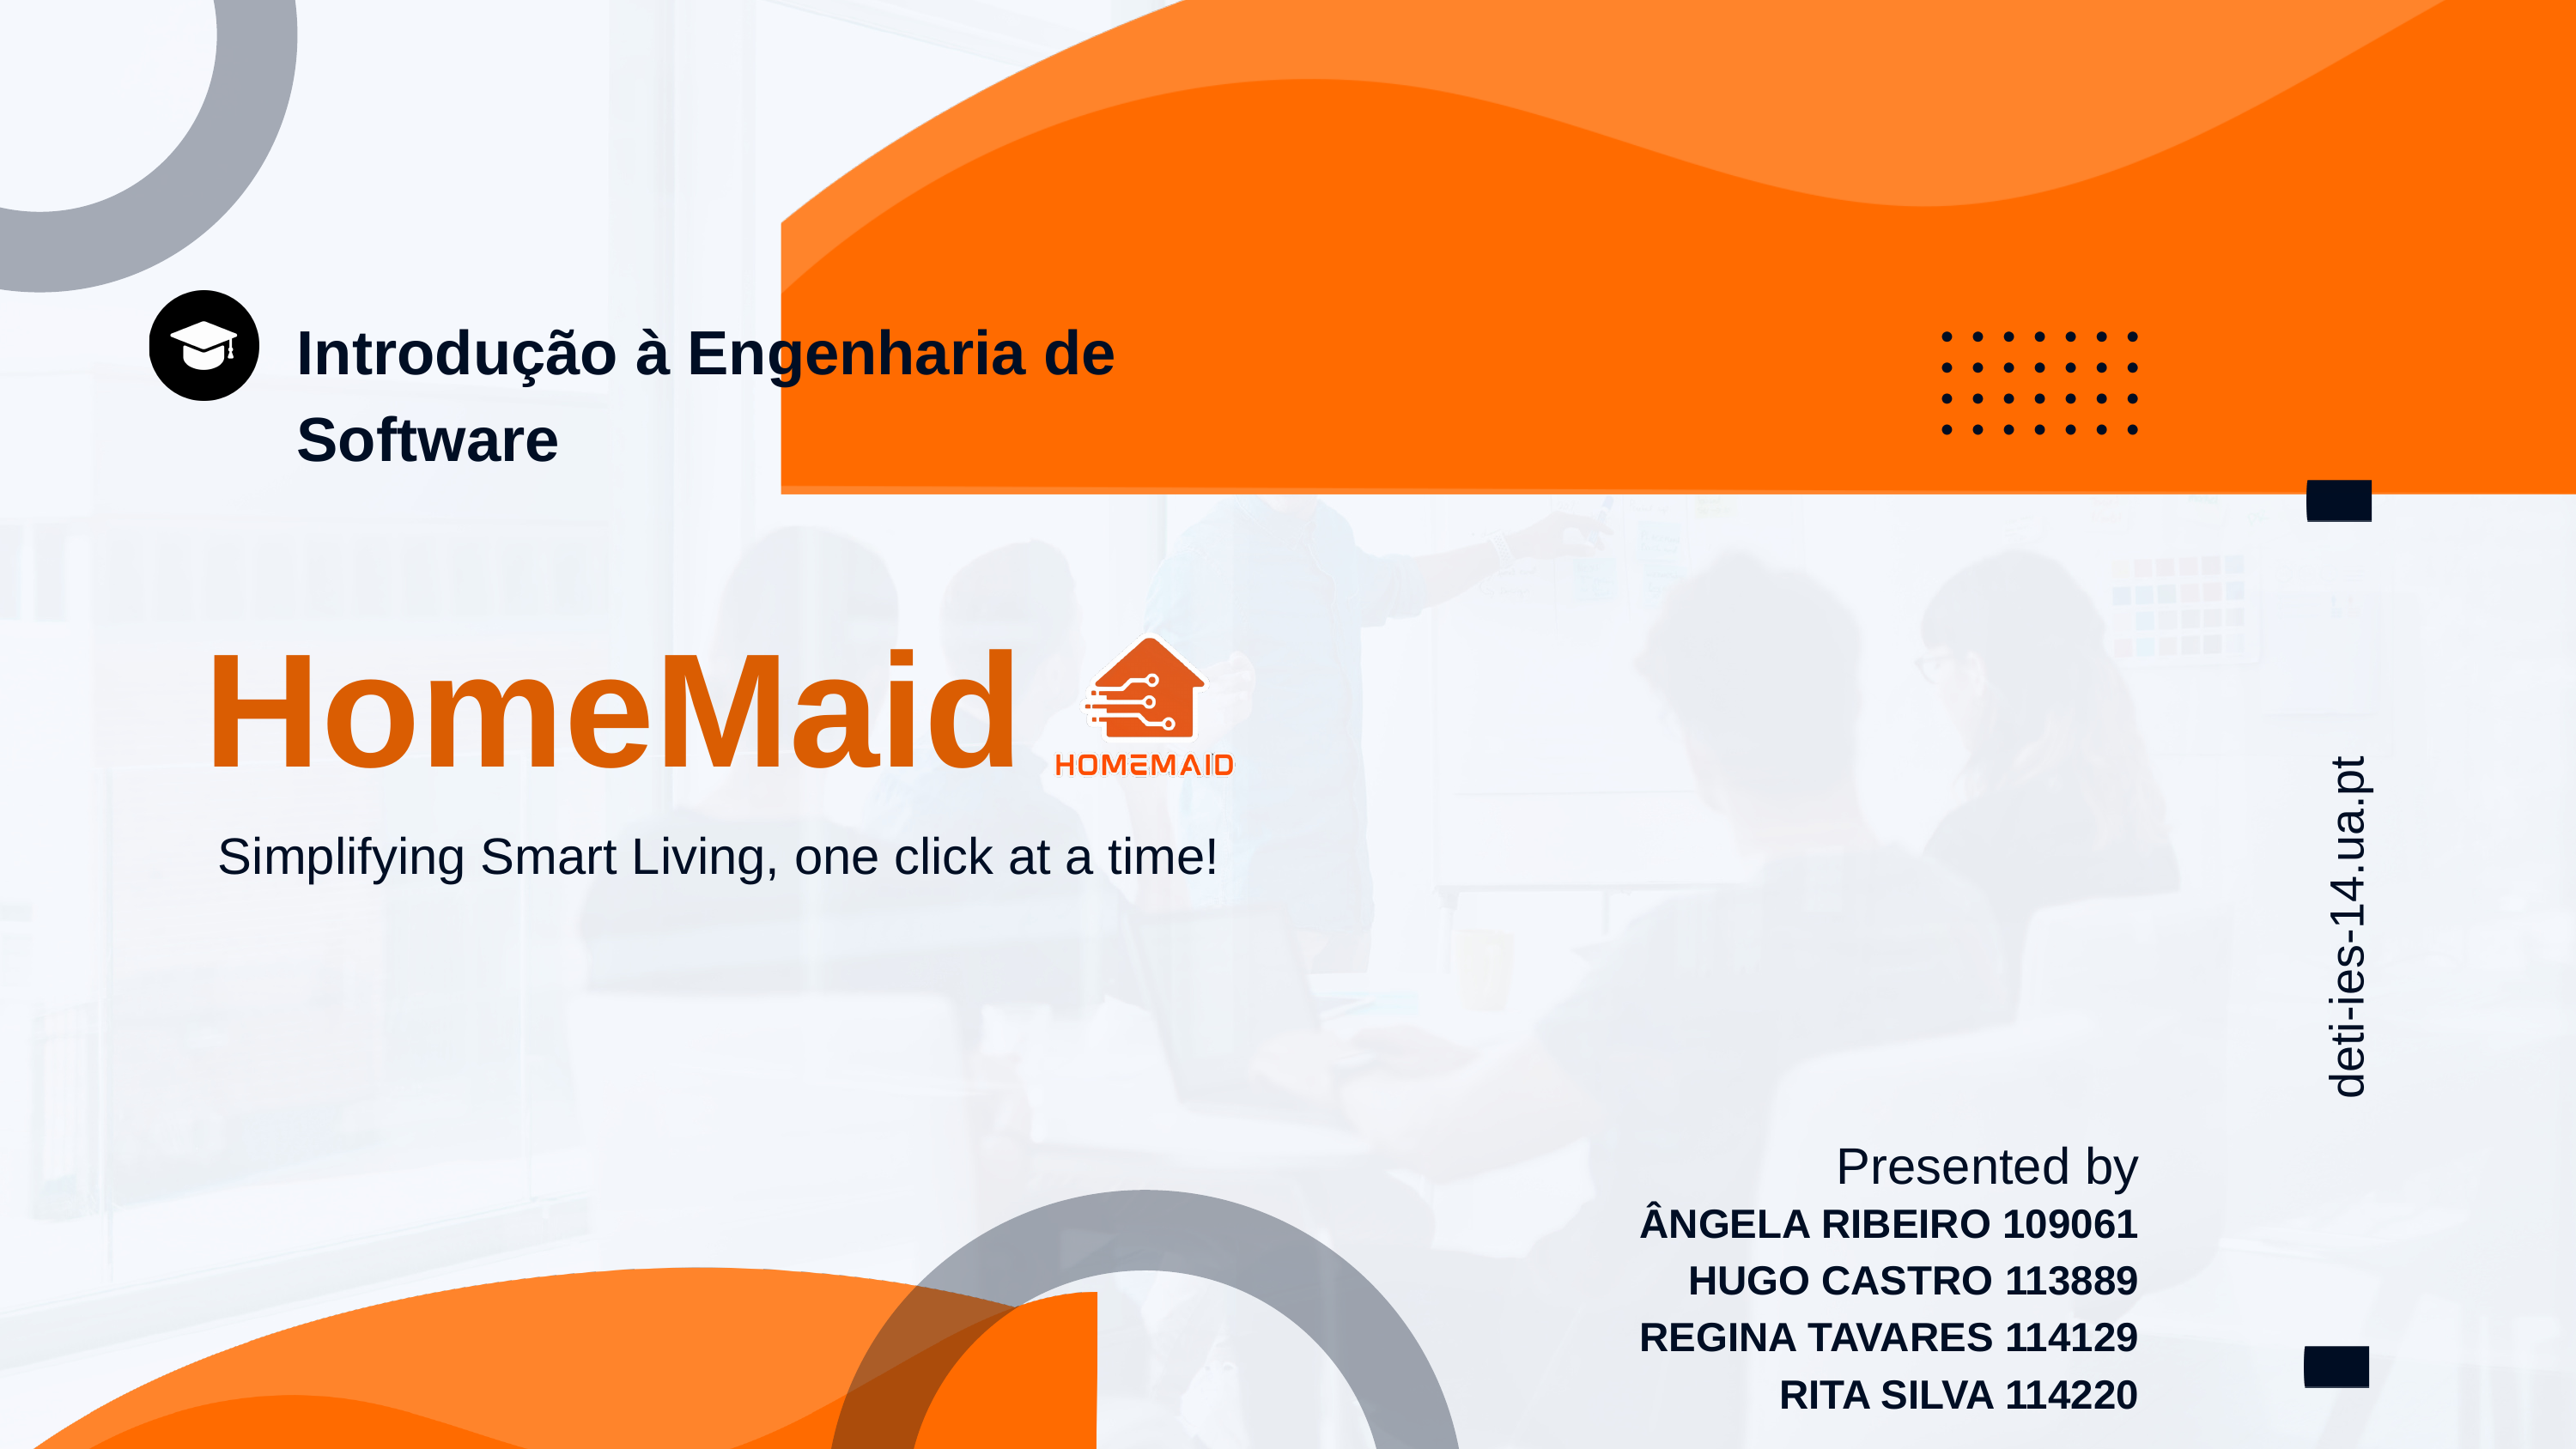

Introdução à Engenharia de Software

HomeMaid
 Simplifying Smart Living, one click at a time!
deti-ies-14.ua.pt
Presented by
ÂNGELA RIBEIRO 109061
HUGO CASTRO 113889
REGINA TAVARES 114129
RITA SILVA 114220